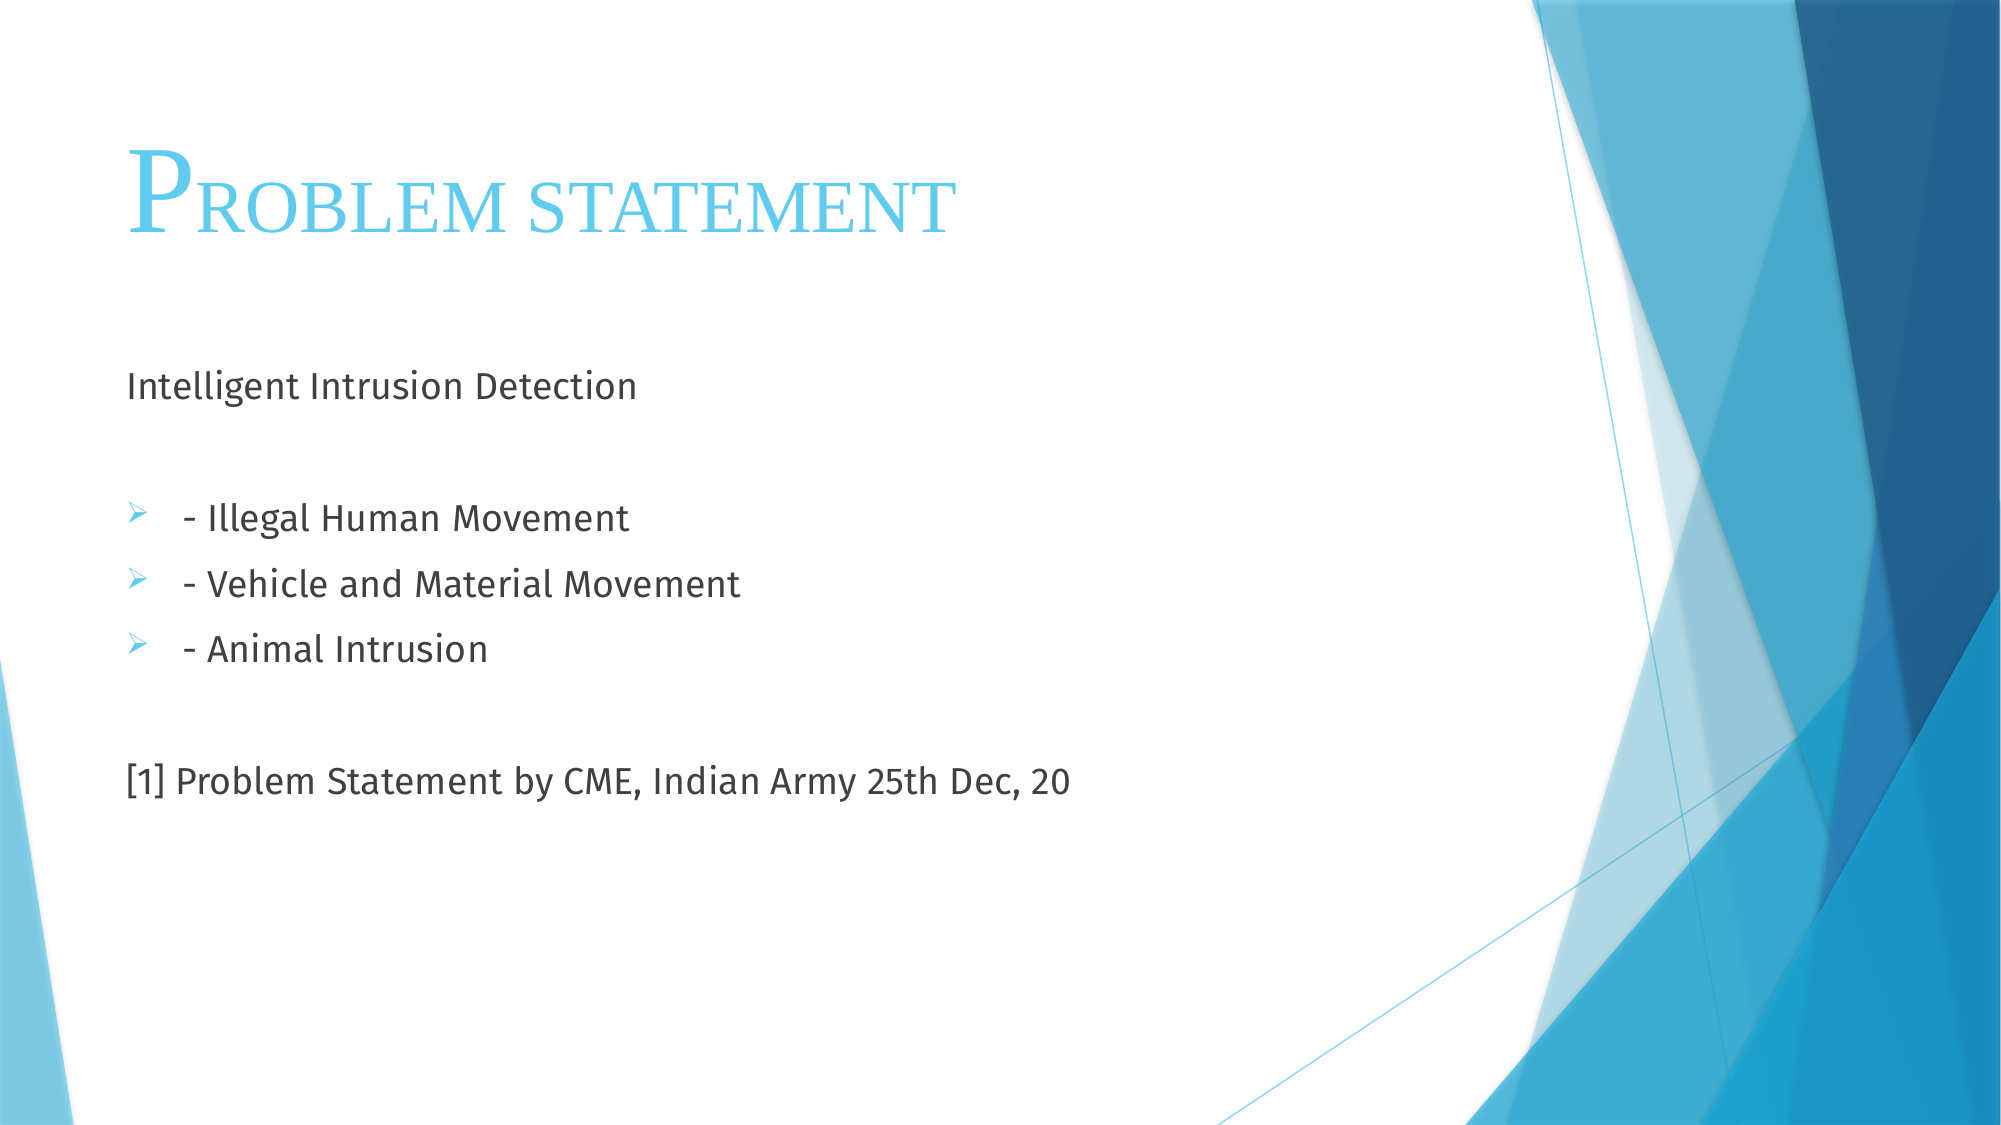

# PROBLEM STATEMENT
Intelligent Intrusion Detection

- Illegal Human Movement
- Vehicle and Material Movement
- Animal Intrusion

[1] Problem Statement by CME, Indian Army 25th Dec, 20